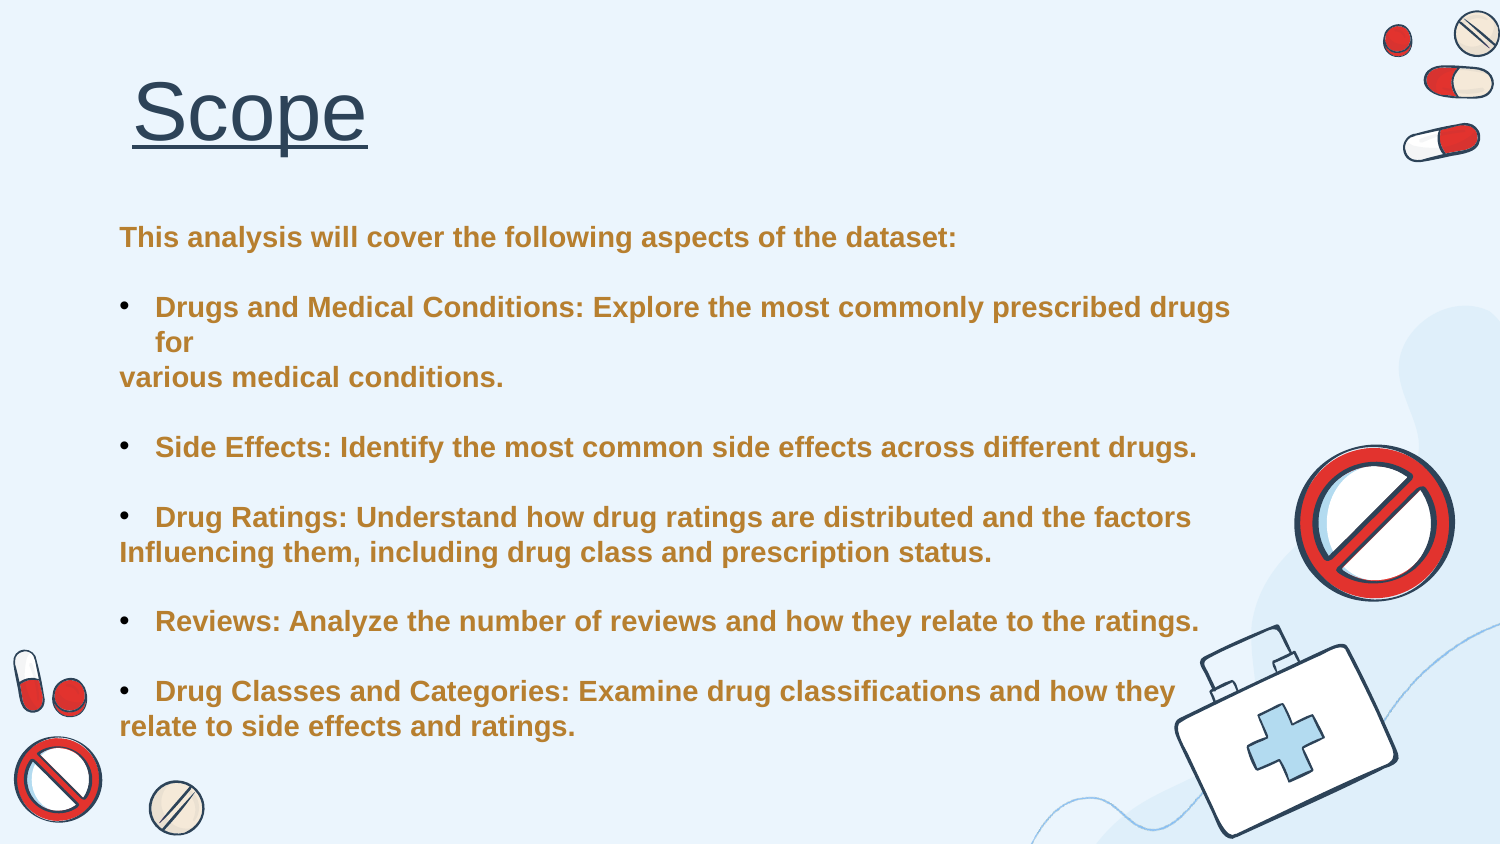

Scope

This analysis will cover the following aspects of the dataset:

Drugs and Medical Conditions: Explore the most commonly prescribed drugs for
various medical conditions.

Side Effects: Identify the most common side effects across different drugs.

Drug Ratings: Understand how drug ratings are distributed and the factors
Influencing them, including drug class and prescription status.

Reviews: Analyze the number of reviews and how they relate to the ratings.

Drug Classes and Categories: Examine drug classifications and how they
relate to side effects and ratings.